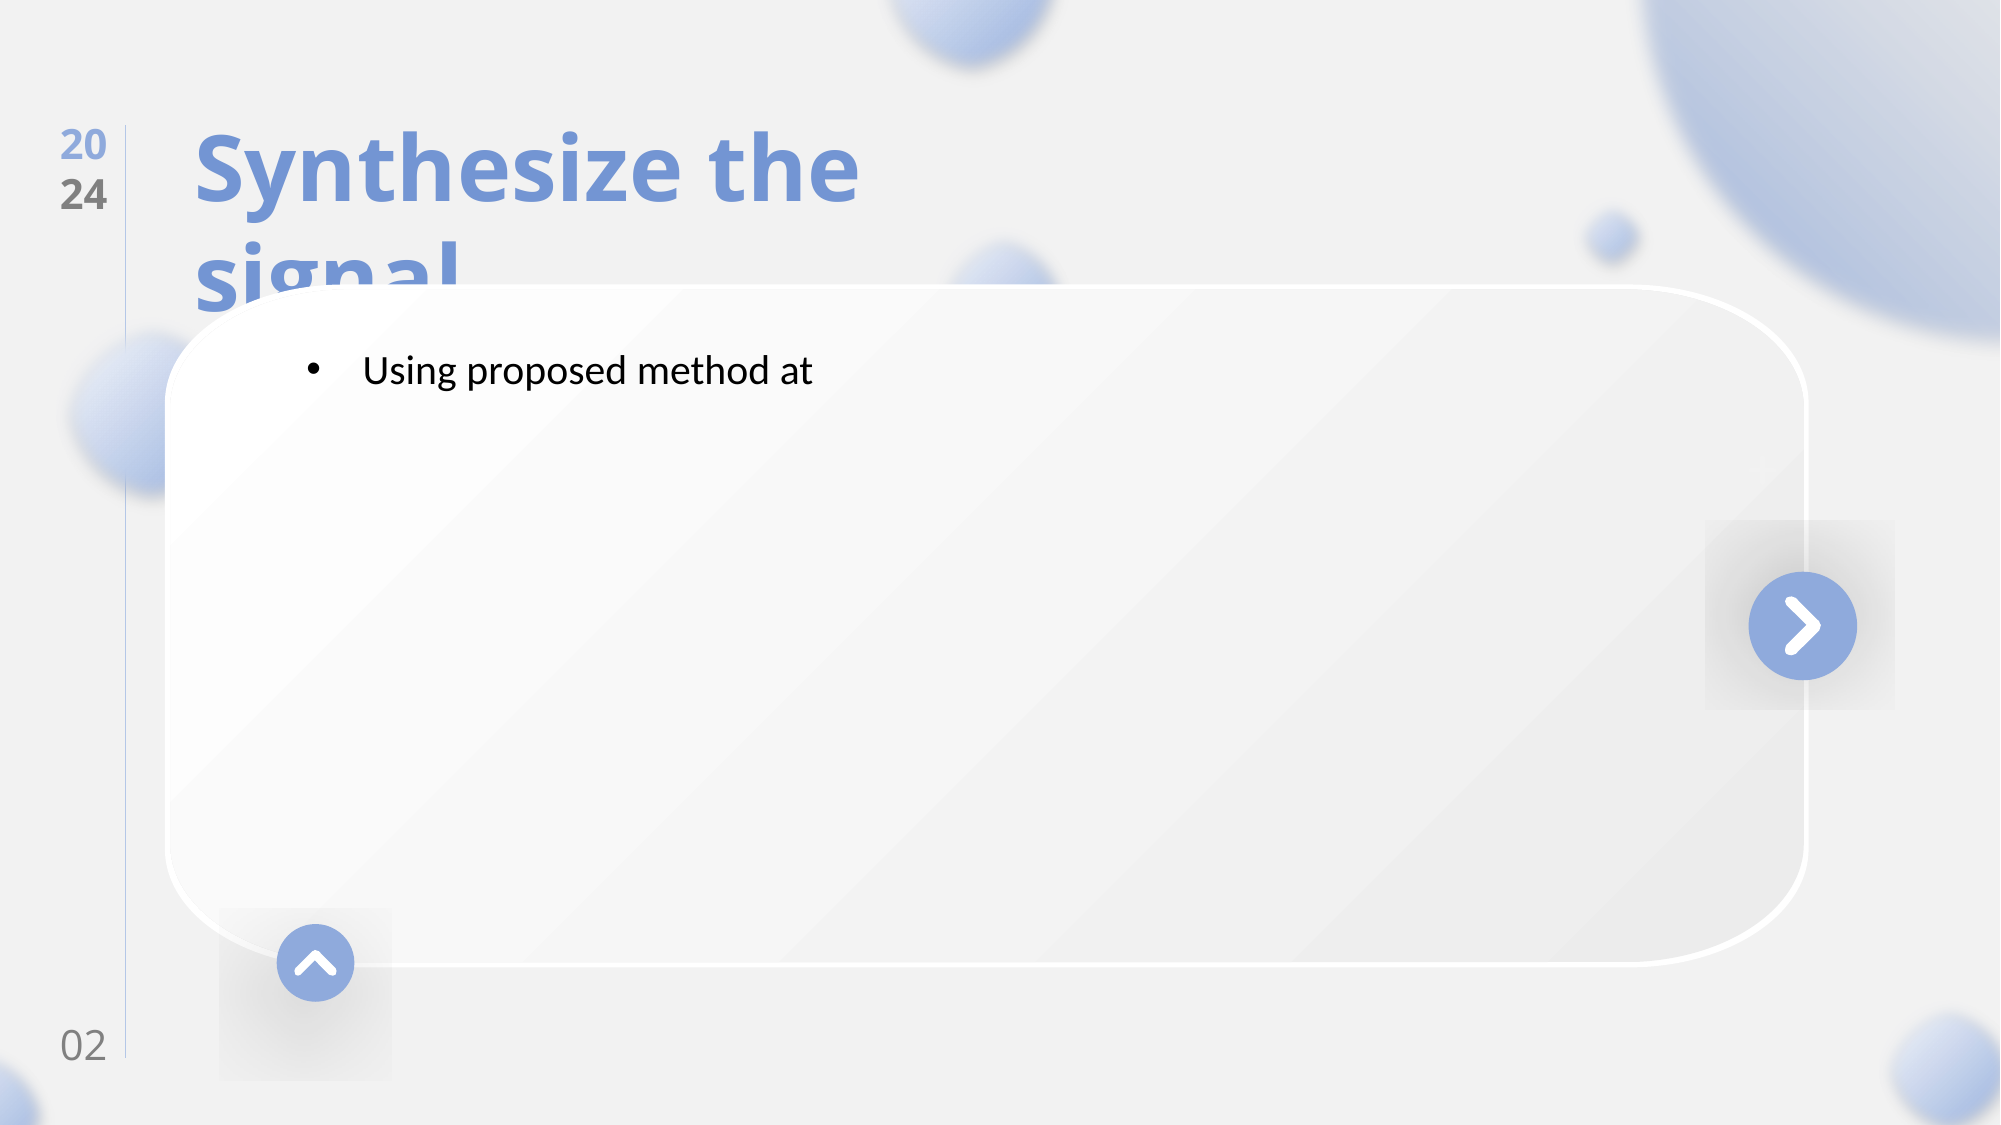

Synthesize the signal
20
24

Using proposed method at

02